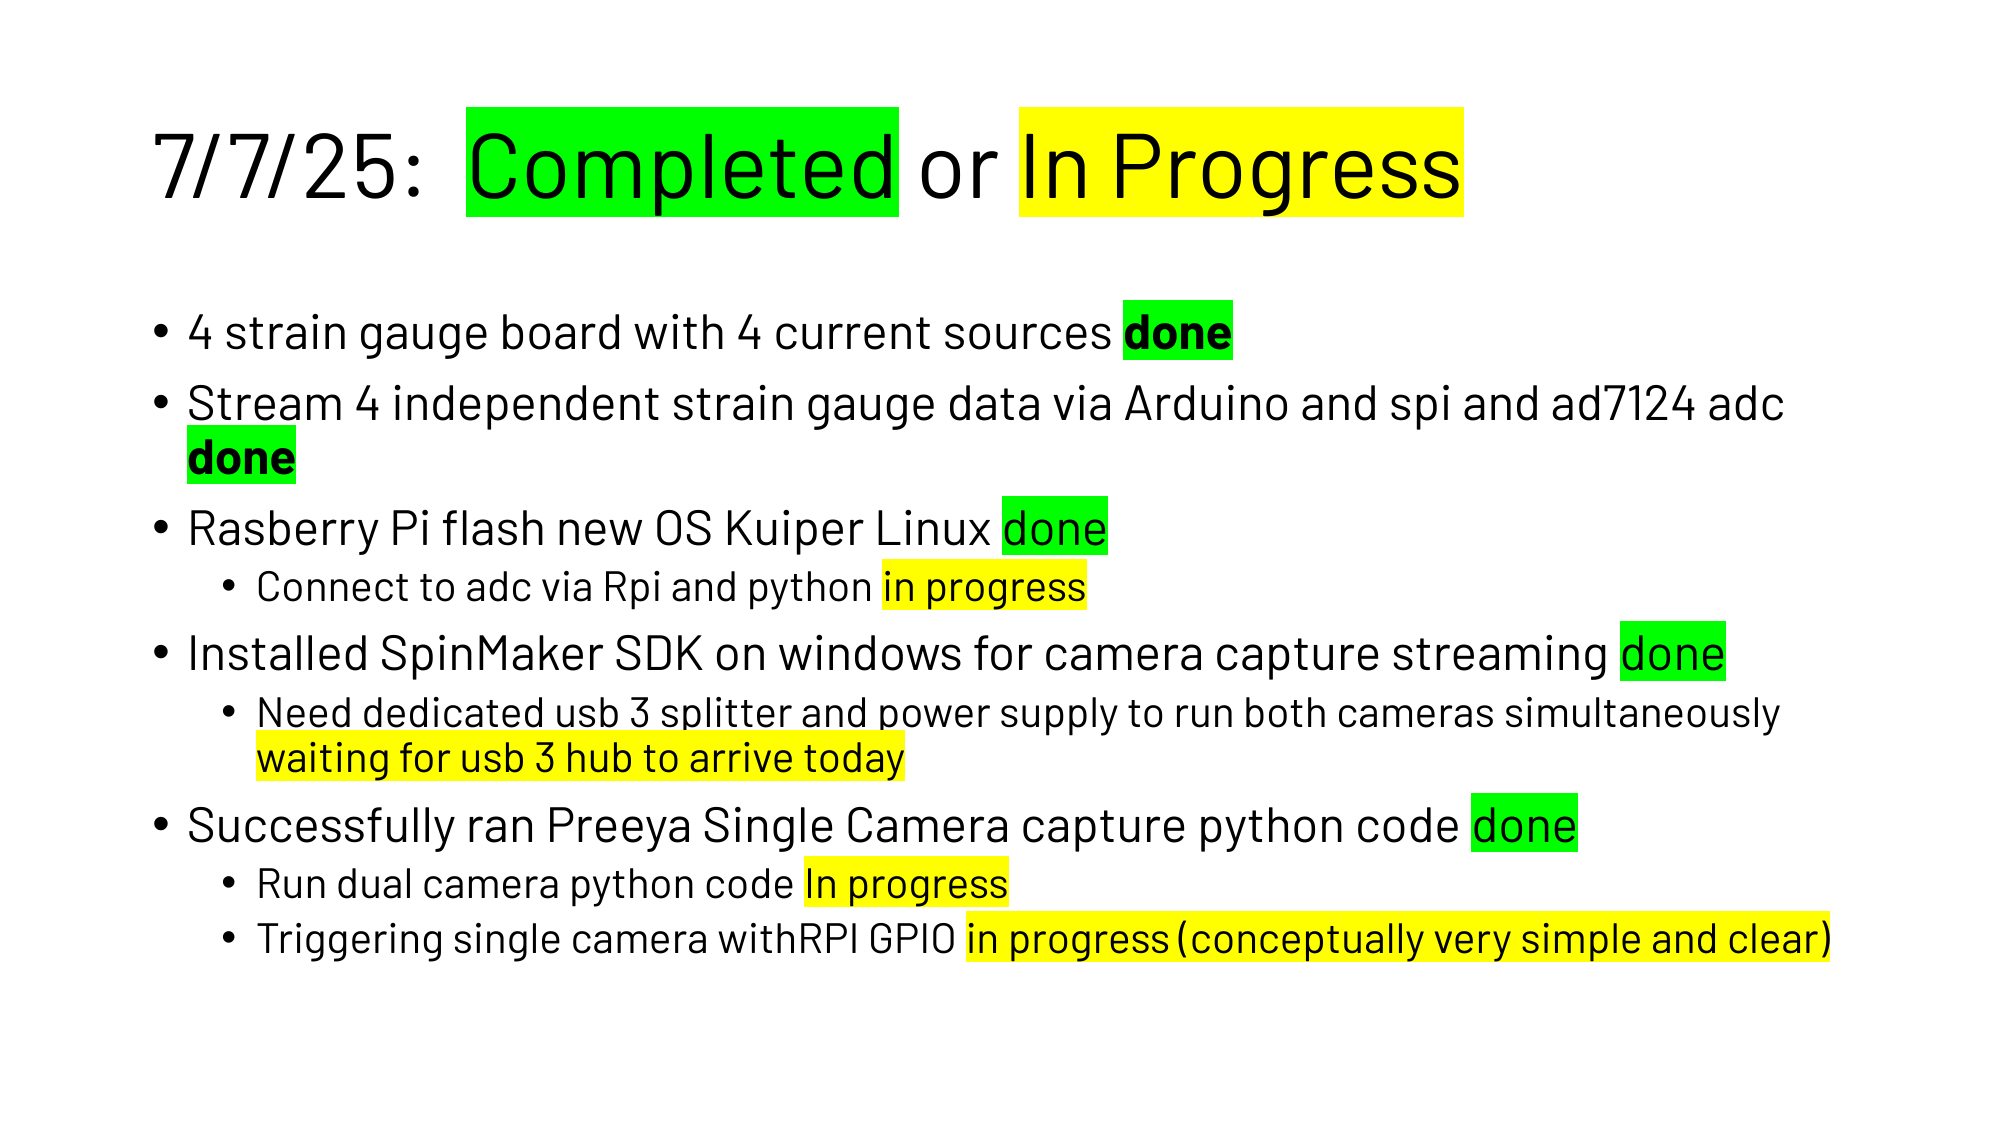

# 7/7/25:  Completed or In Progress
4 strain gauge board with 4 current sources done
Stream 4 independent strain gauge data via Arduino and spi and ad7124 adc done
Rasberry Pi flash new OS Kuiper Linux done
Connect to adc via Rpi and python in progress
Installed SpinMaker SDK on windows for camera capture streaming done
Need dedicated usb 3 splitter and power supply to run both cameras simultaneously waiting for usb 3 hub to arrive today
Successfully ran Preeya Single Camera capture python code done
Run dual camera python code In progress
Triggering single camera withRPI GPIO in progress (conceptually very simple and clear)